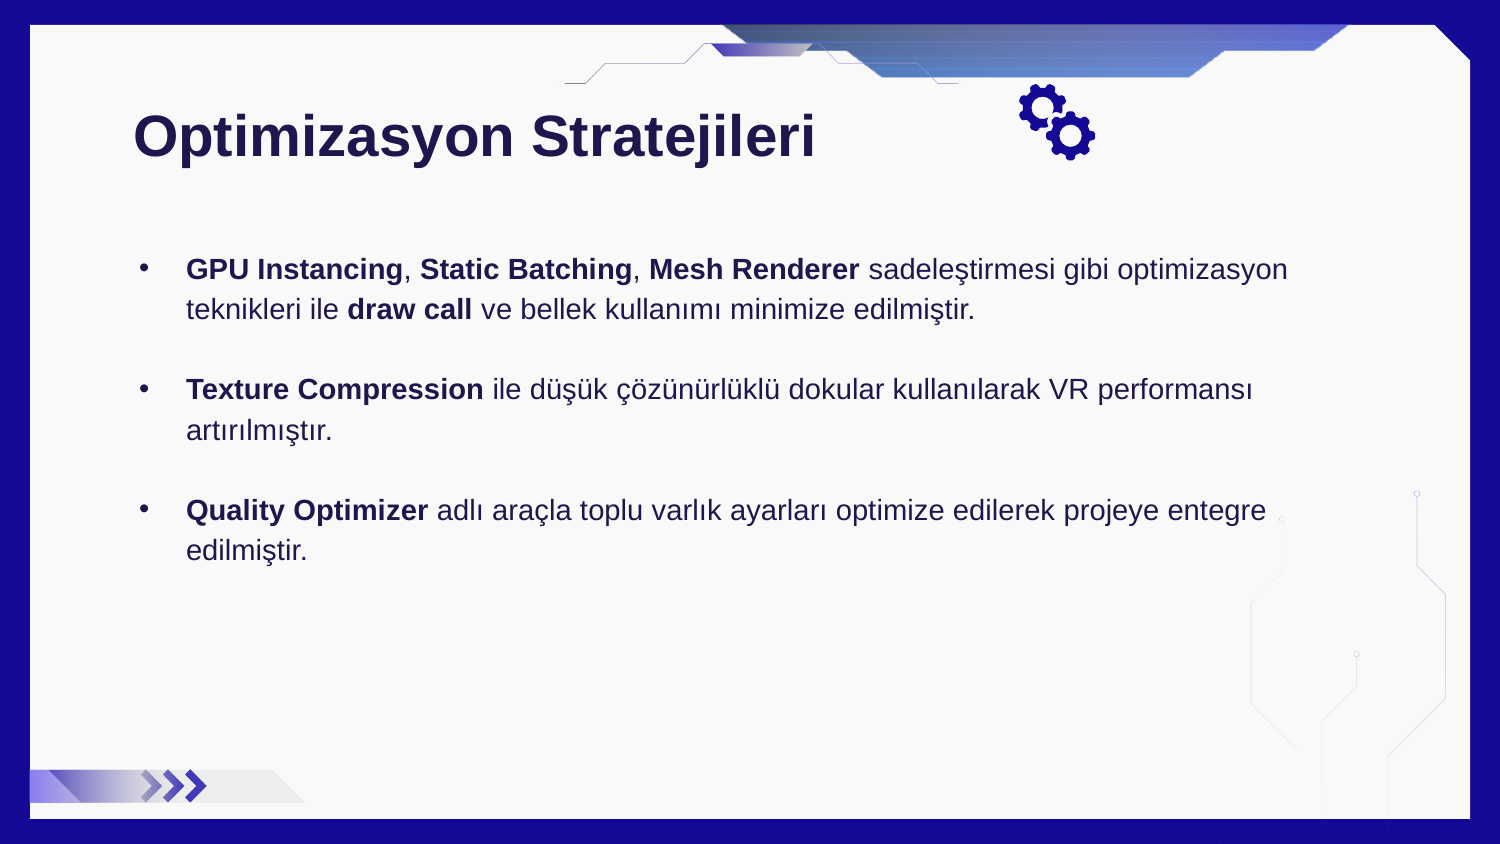

# Optimizasyon Stratejileri

GPU Instancing, Static Batching, Mesh Renderer sadeleştirmesi gibi optimizasyon teknikleri ile draw call ve bellek kullanımı minimize edilmiştir.

Texture Compression ile düşük çözünürlüklü dokular kullanılarak VR performansı artırılmıştır.

Quality Optimizer adlı araçla toplu varlık ayarları optimize edilerek projeye entegre edilmiştir.